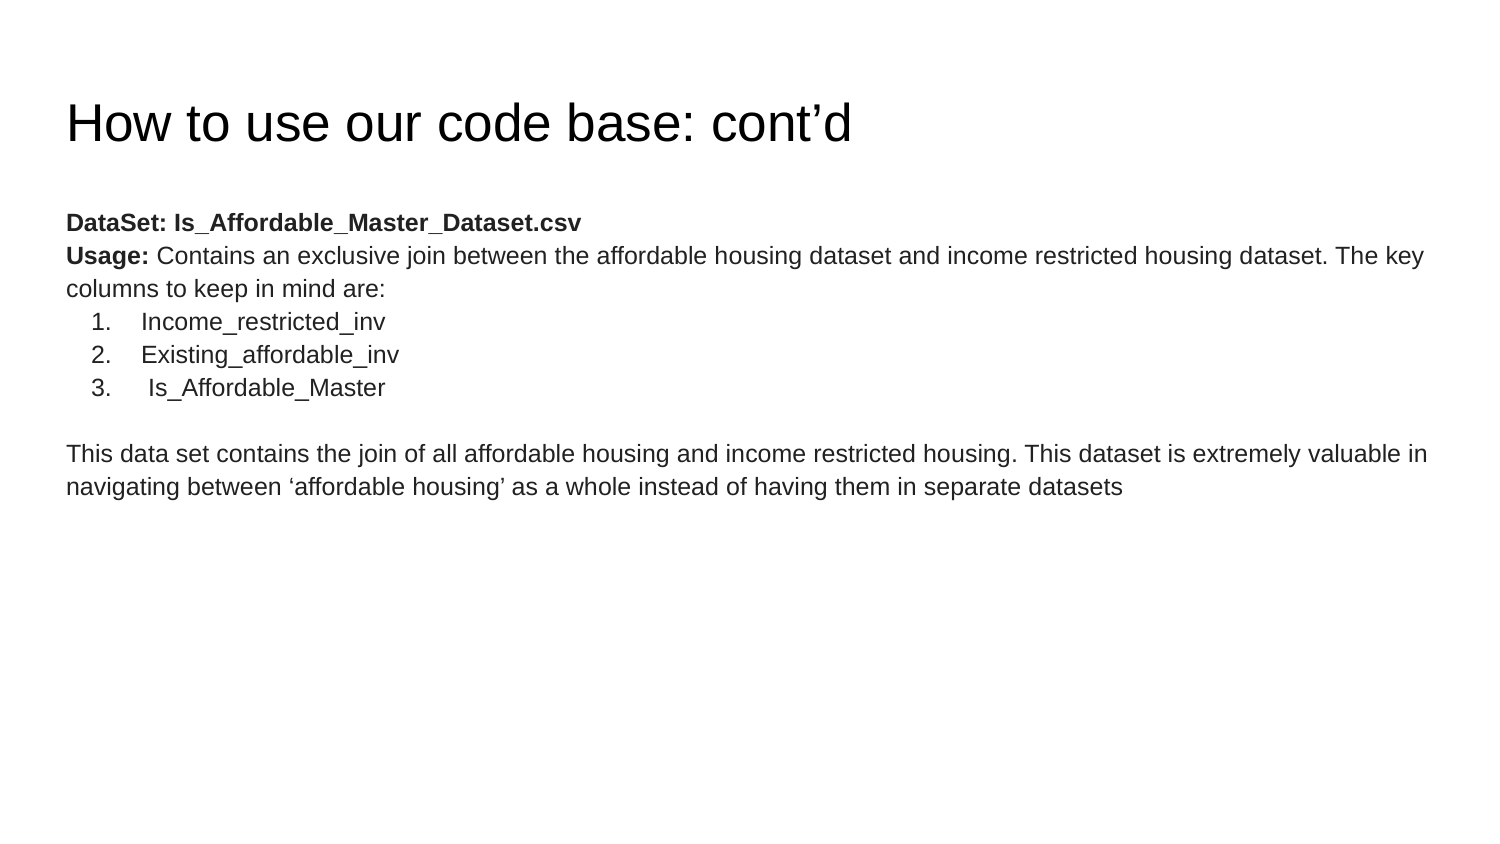

# How to use our code base: cont’d

DataSet: Is_Affordable_Master_Dataset.csv
Usage: Contains an exclusive join between the affordable housing dataset and income restricted housing dataset. The key columns to keep in mind are:
Income_restricted_inv
Existing_affordable_inv
 Is_Affordable_Master

This data set contains the join of all affordable housing and income restricted housing. This dataset is extremely valuable in navigating between ‘affordable housing’ as a whole instead of having them in separate datasets